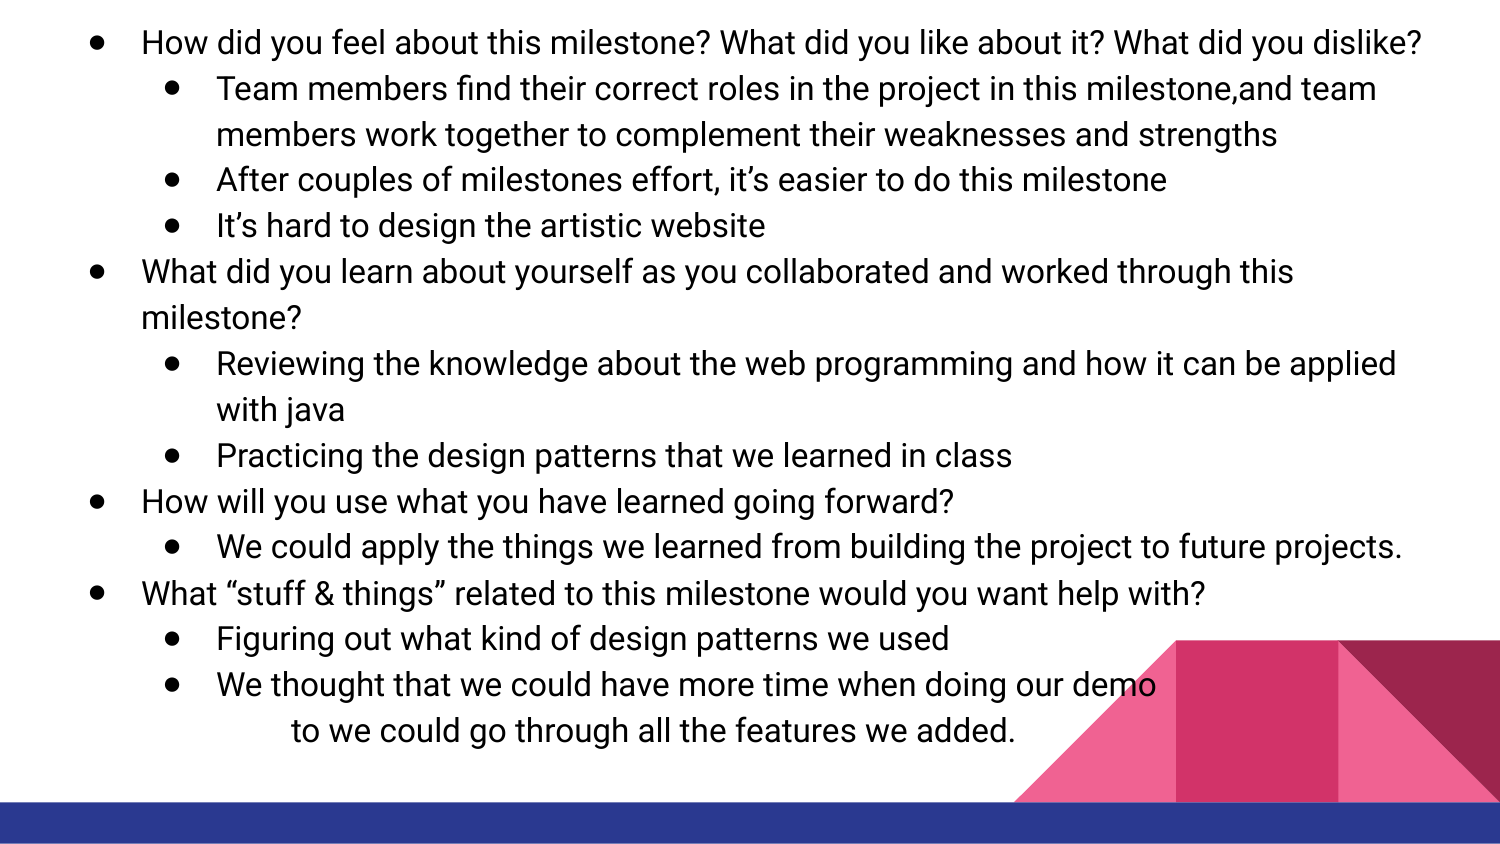

How did you feel about this milestone? What did you like about it? What did you dislike?
Team members find their correct roles in the project in this milestone,and team members work together to complement their weaknesses and strengths
After couples of milestones effort, it’s easier to do this milestone
It’s hard to design the artistic website
What did you learn about yourself as you collaborated and worked through this milestone?
Reviewing the knowledge about the web programming and how it can be applied with java
Practicing the design patterns that we learned in class
How will you use what you have learned going forward?
We could apply the things we learned from building the project to future projects.
What “stuff & things” related to this milestone would you want help with?
Figuring out what kind of design patterns we used
We thought that we could have more time when doing our demo
	to we could go through all the features we added.